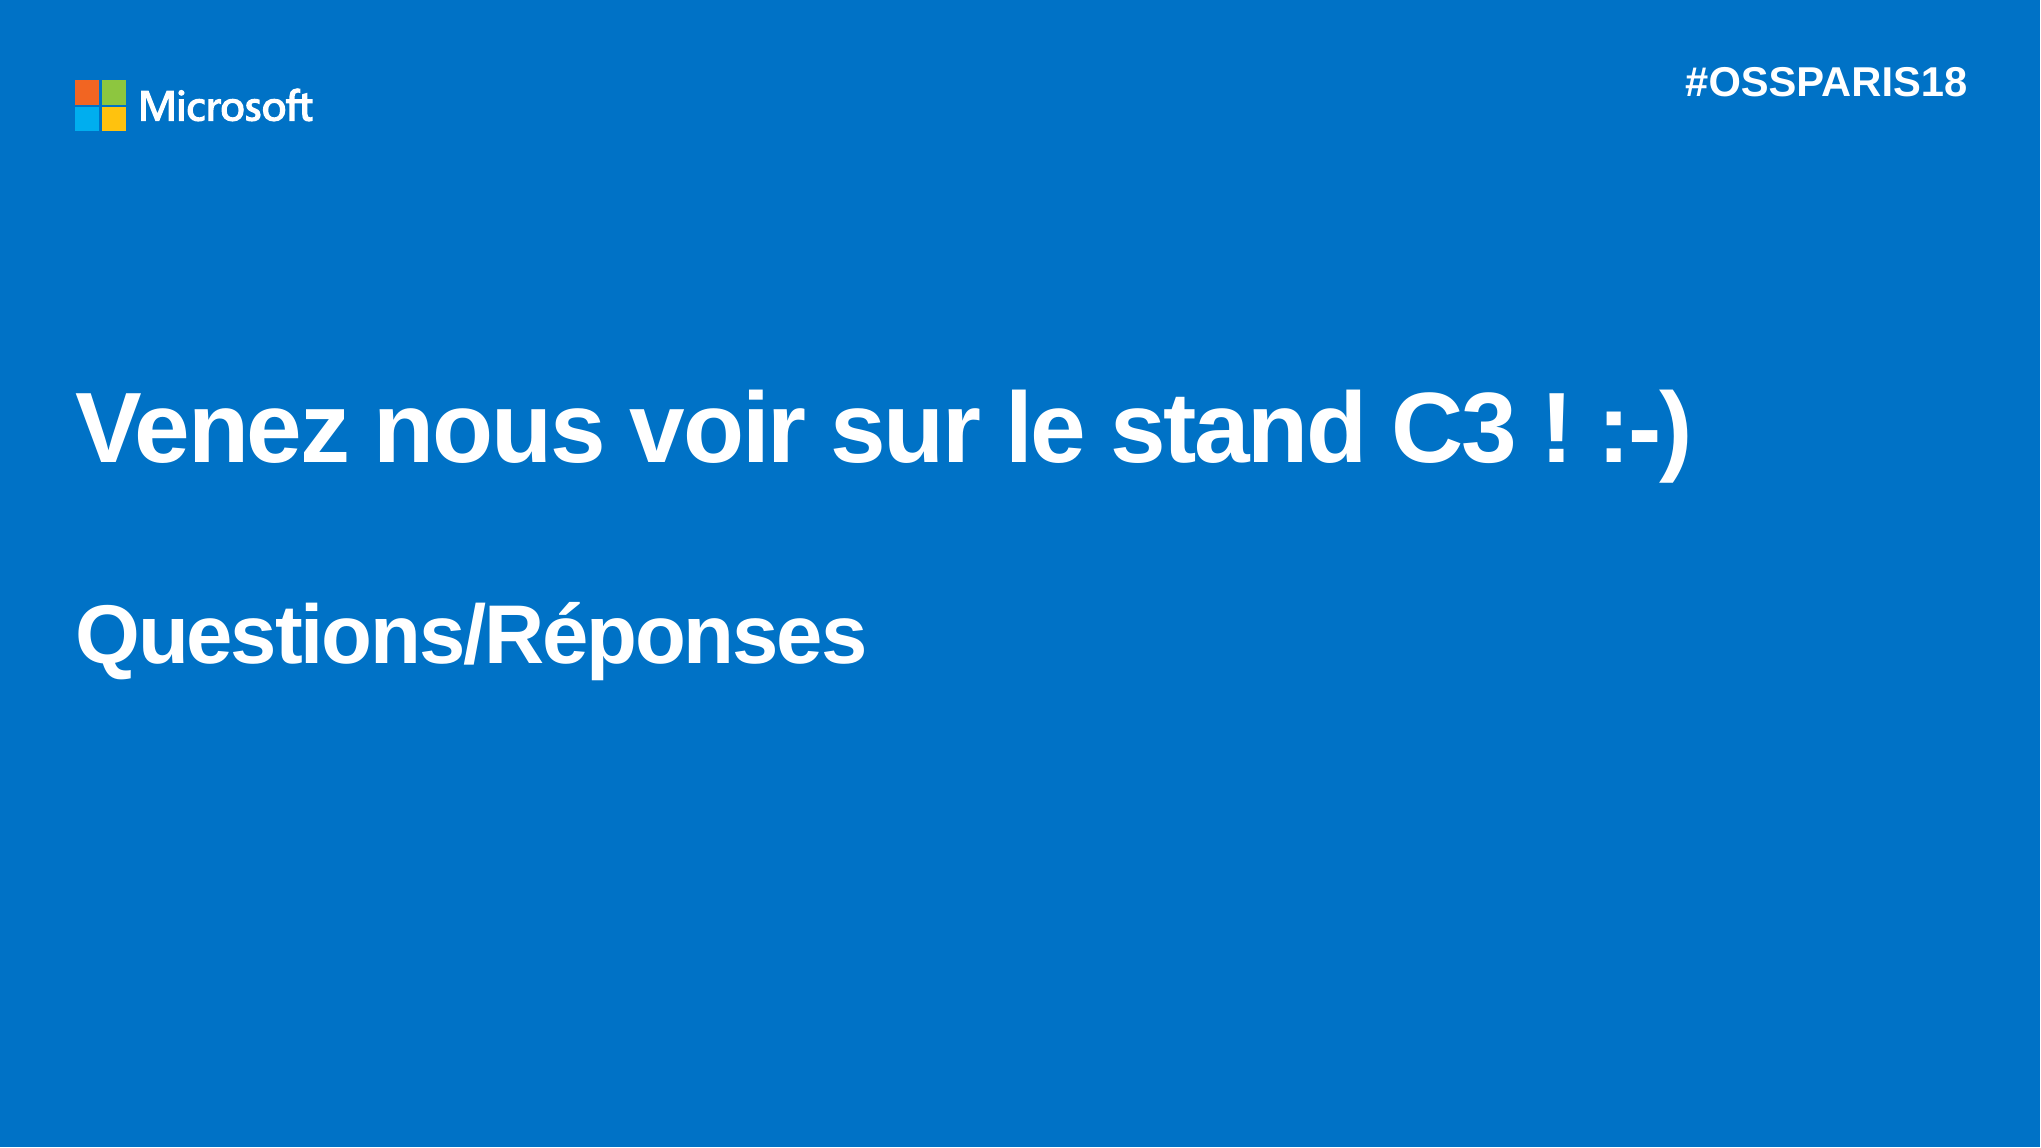

#OSSPARIS18
Venez nous voir sur le stand C3 ! :-)

Questions/Réponses